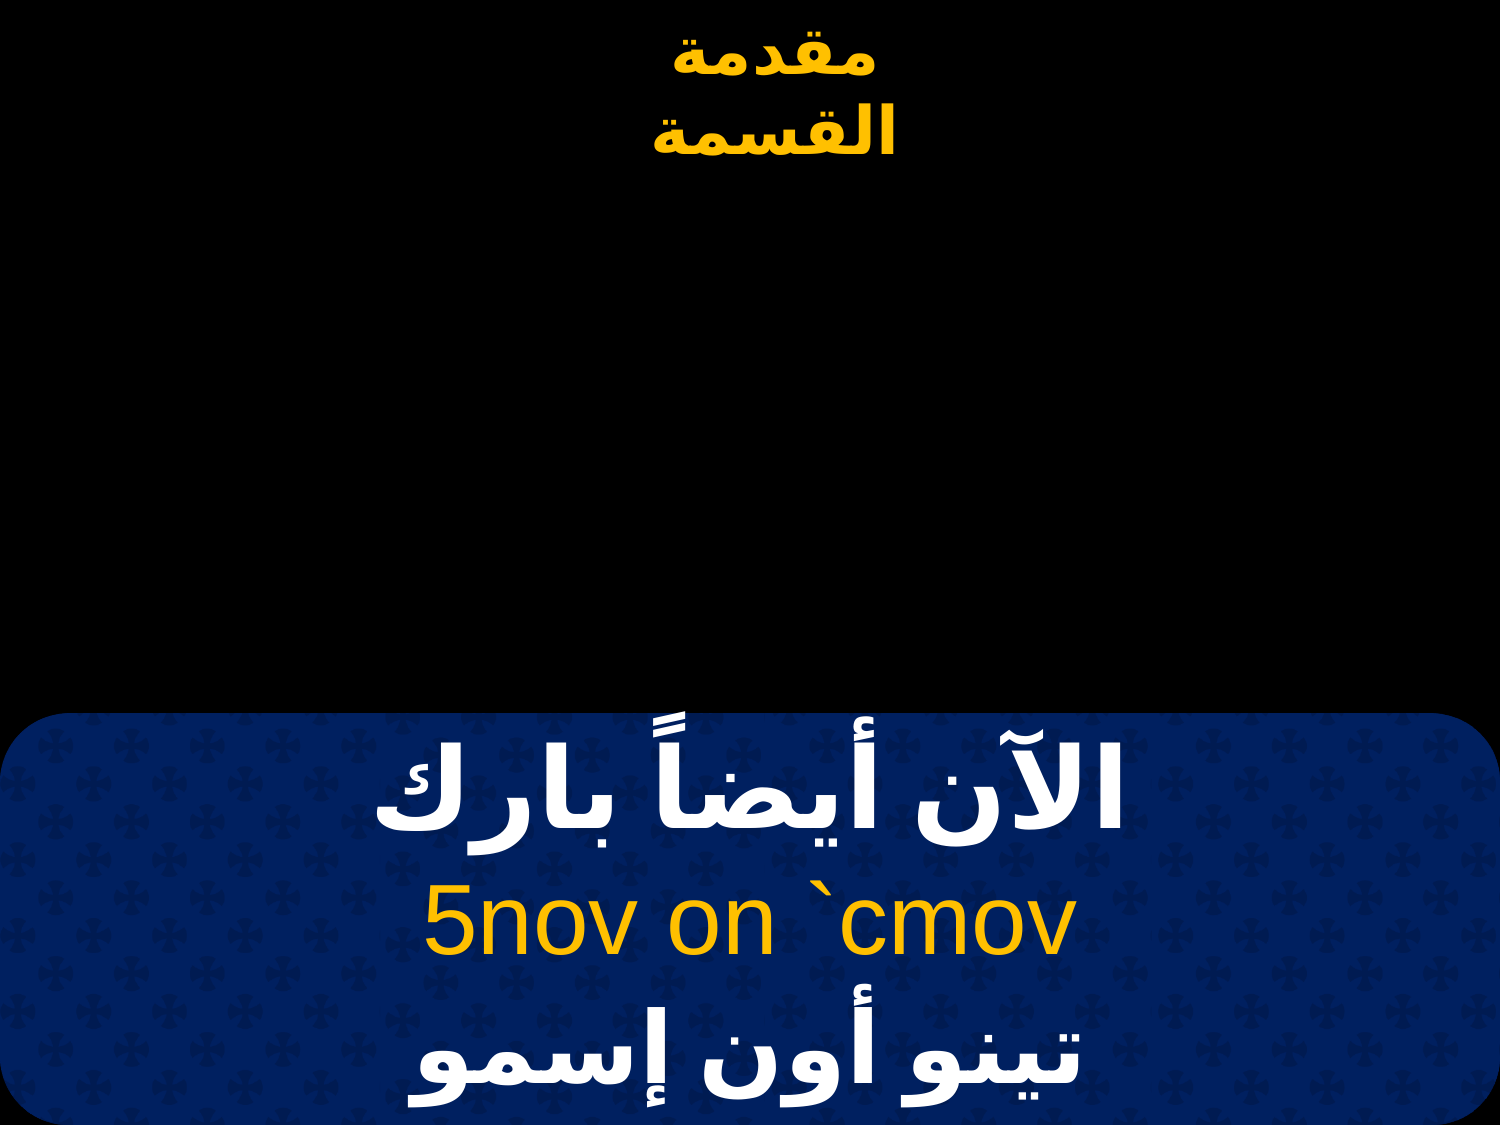

# الآن أيضاً بارك
5nov on `cmov
تينو أون إسمو